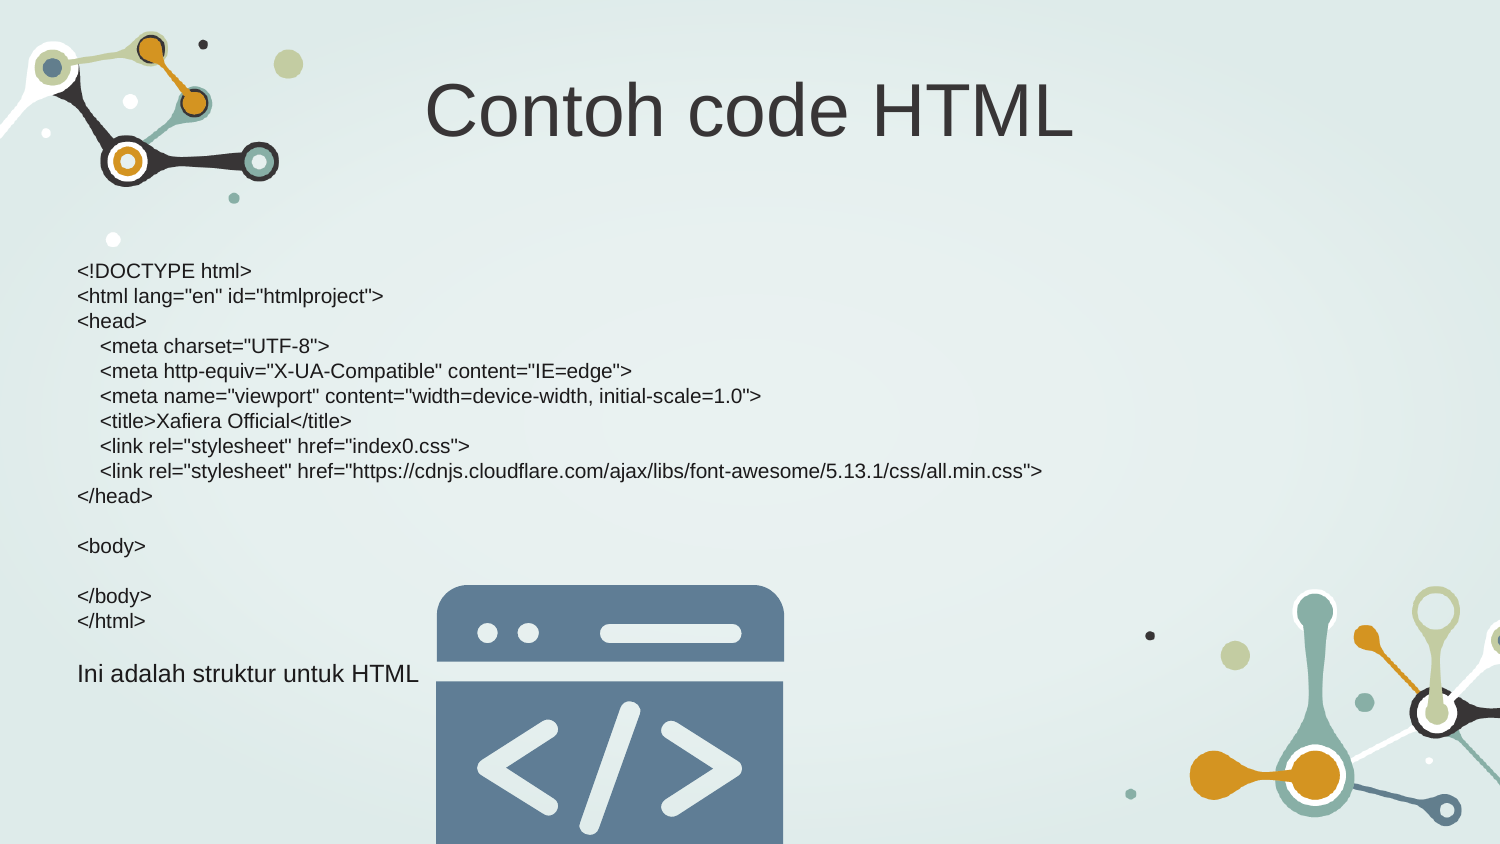

Contoh code HTML
<!DOCTYPE html>
<html lang="en" id="htmlproject">
<head>
    <meta charset="UTF-8">
    <meta http-equiv="X-UA-Compatible" content="IE=edge">
    <meta name="viewport" content="width=device-width, initial-scale=1.0">
    <title>Xafiera Official</title>
    <link rel="stylesheet" href="index0.css">
    <link rel="stylesheet" href="https://cdnjs.cloudflare.com/ajax/libs/font-awesome/5.13.1/css/all.min.css">
</head>

<body>

</body>
</html>

Ini adalah struktur untuk HTML